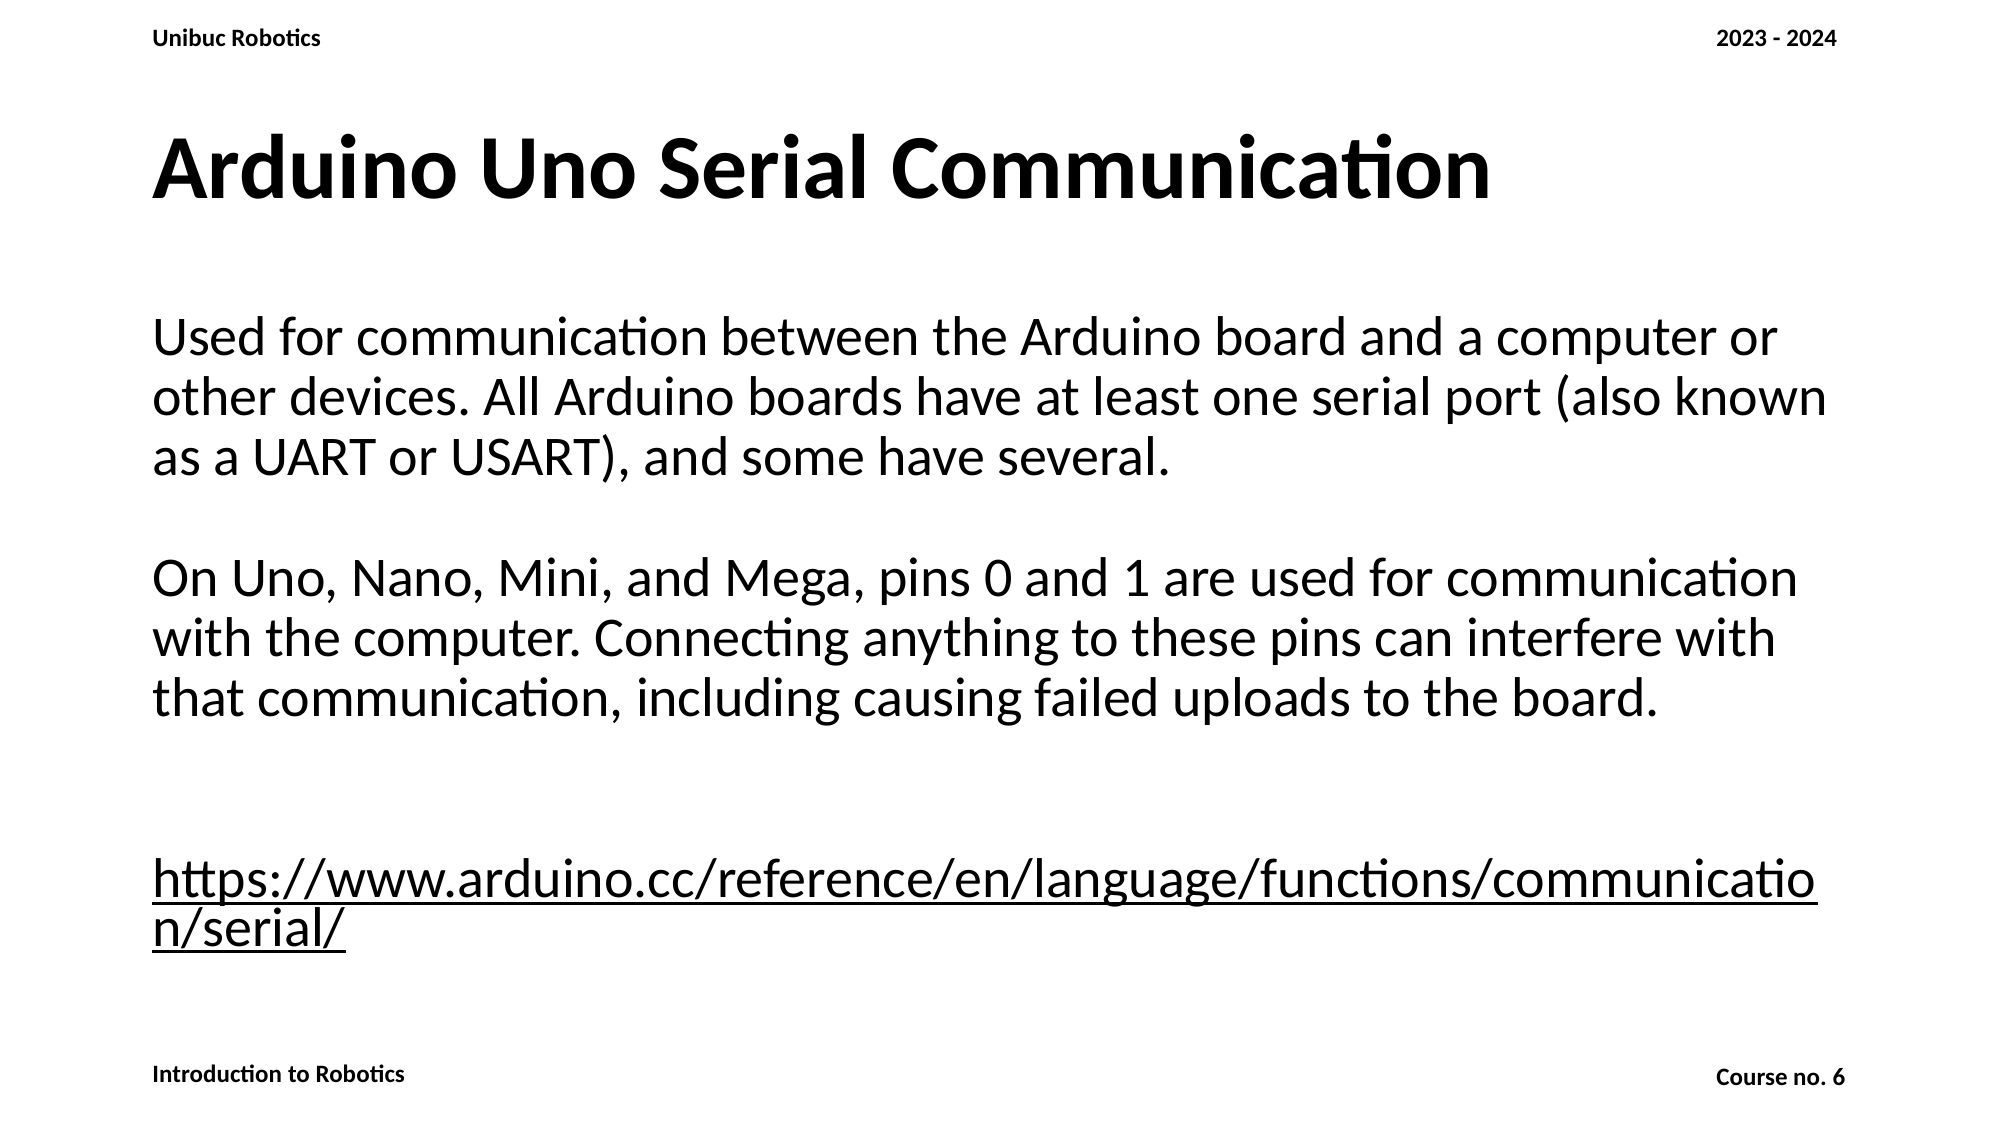

# Arduino Uno Serial Communication
Used for communication between the Arduino board and a computer or other devices. All Arduino boards have at least one serial port (also known as a UART or USART), and some have several.

On Uno, Nano, Mini, and Mega, pins 0 and 1 are used for communication with the computer. Connecting anything to these pins can interfere with that communication, including causing failed uploads to the board.

https://www.arduino.cc/reference/en/language/functions/communication/serial/